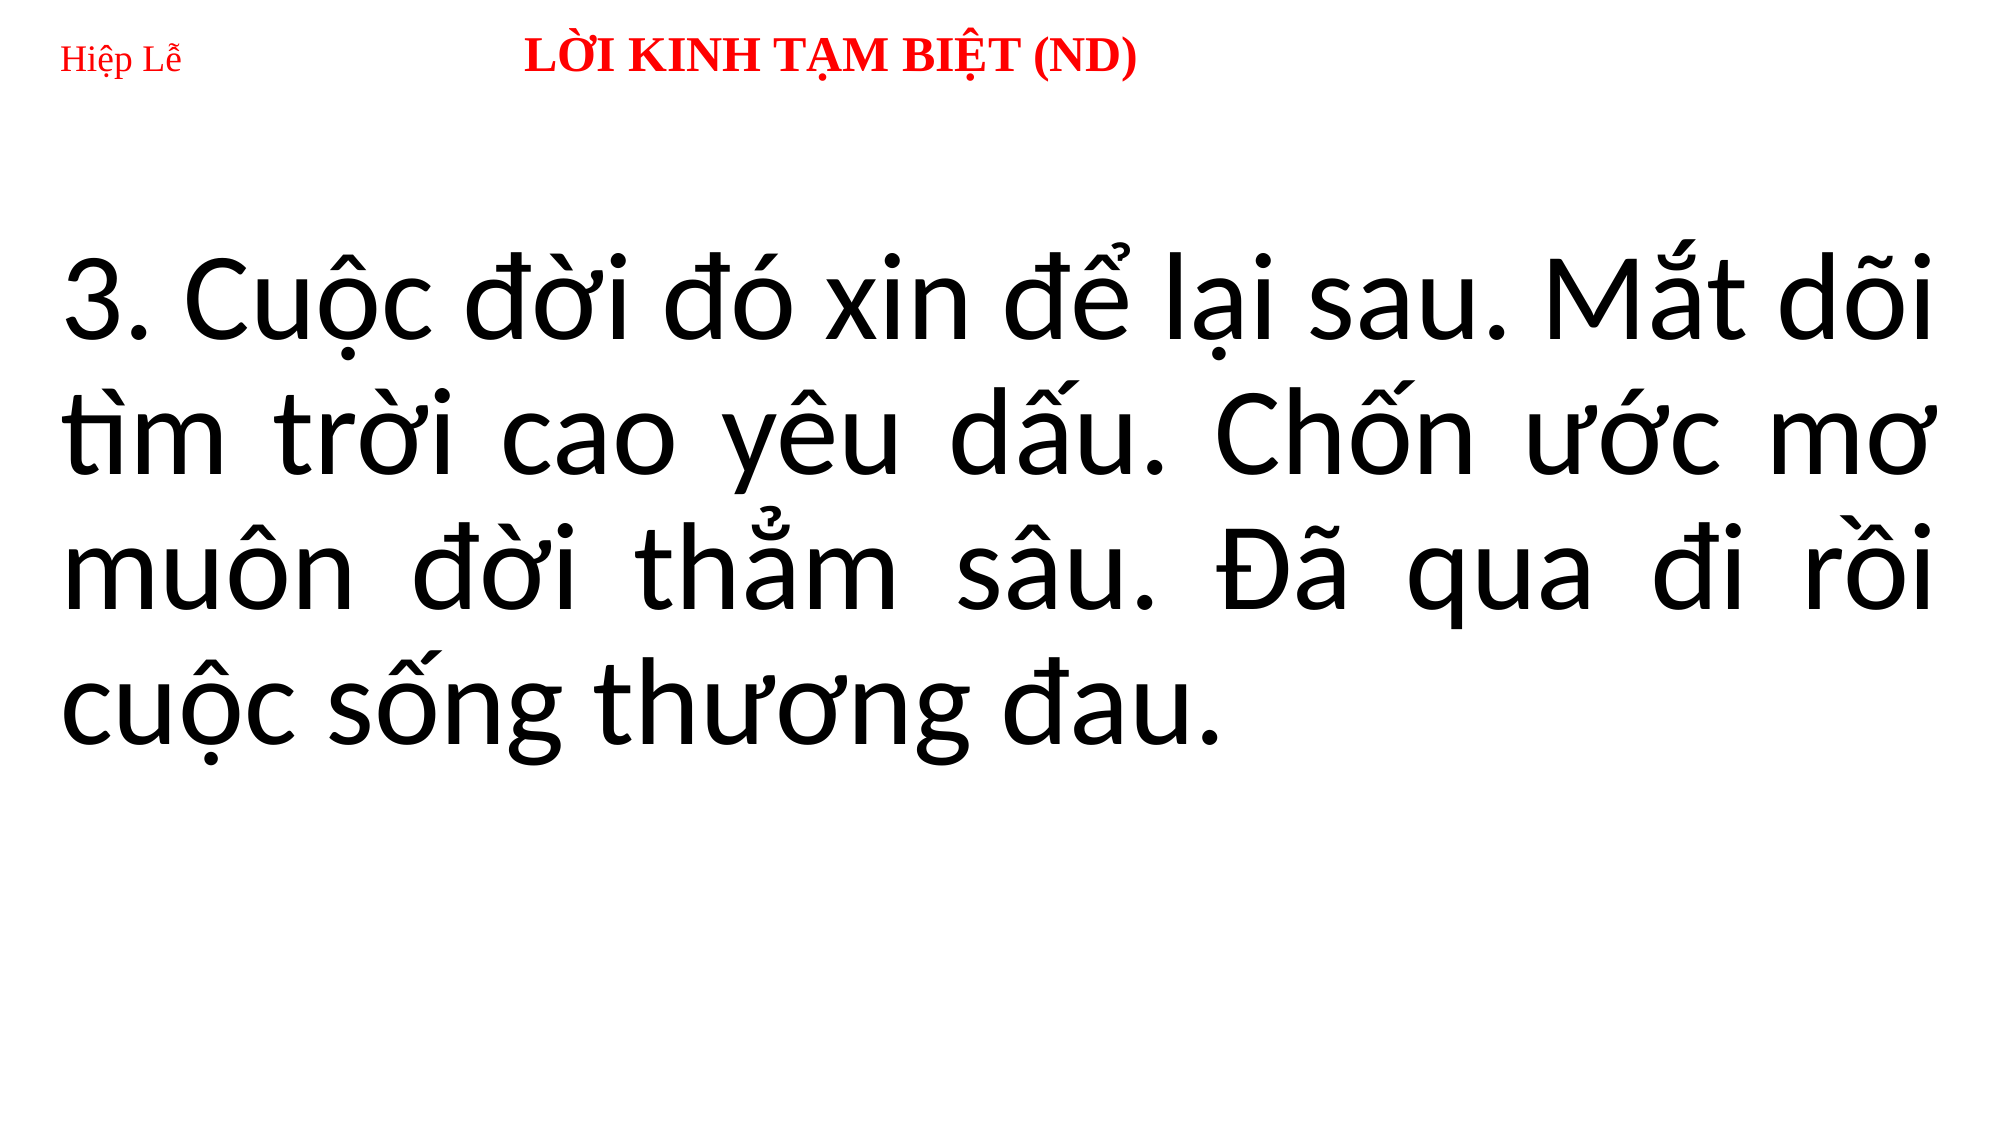

# Hiệp Lễ                                    LỜI KINH TẠM BIỆT (ND)
3. Cuộc đời đó xin để lại sau. Mắt dõi tìm trời cao yêu dấu. Chốn ước mơ muôn đời thẳm sâu. Đã qua đi rồi cuộc sống thương đau.